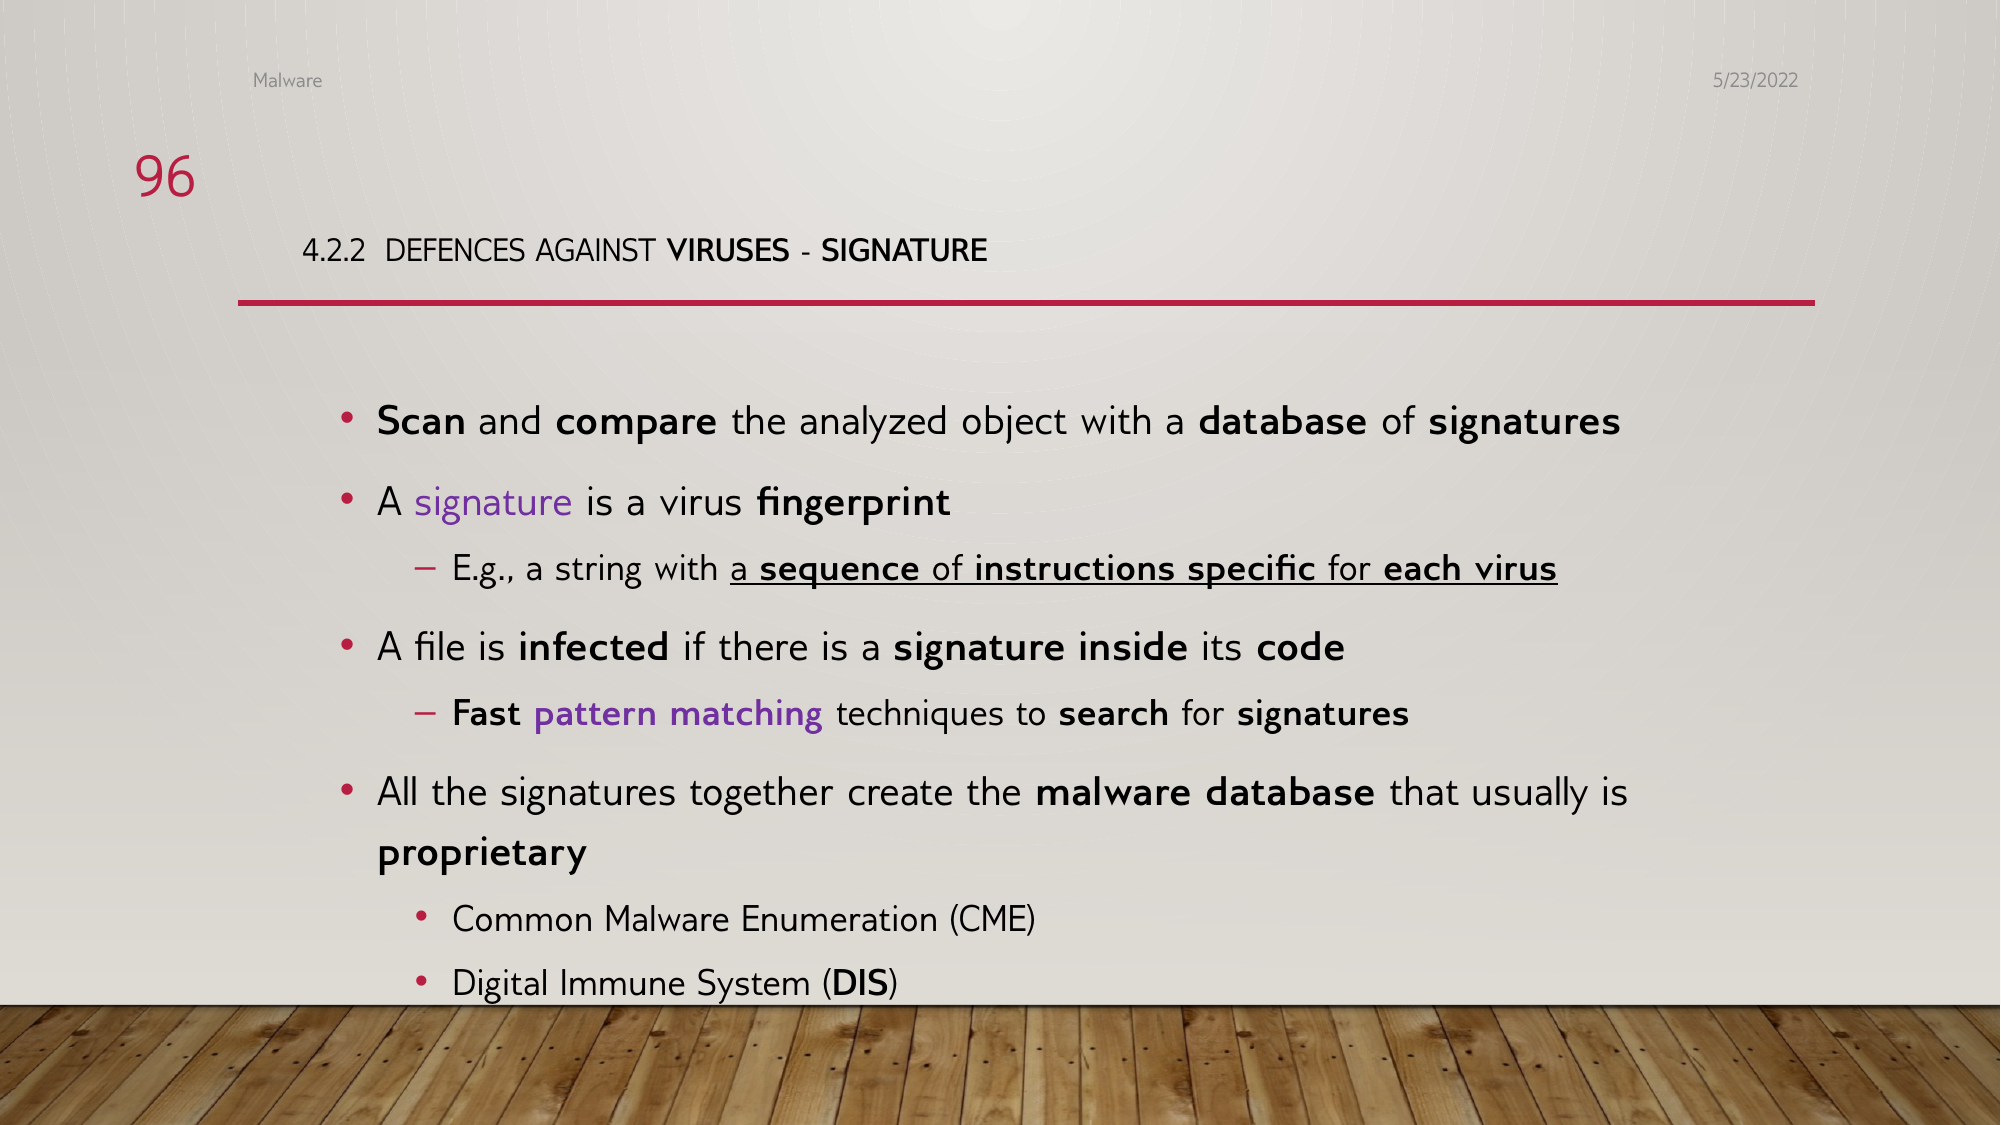

Malware
5/23/2022
96
# 4.2.2  Defences against viruses - Signature
Scan and compare the analyzed object with a database of signatures
A signature is a virus fingerprint
E.g., a string with a sequence of instructions specific for each virus
A file is infected if there is a signature inside its code
Fast pattern matching techniques to search for signatures
All the signatures together create the malware database that usually is proprietary
Common Malware Enumeration (CME)
Digital Immune System (DIS)